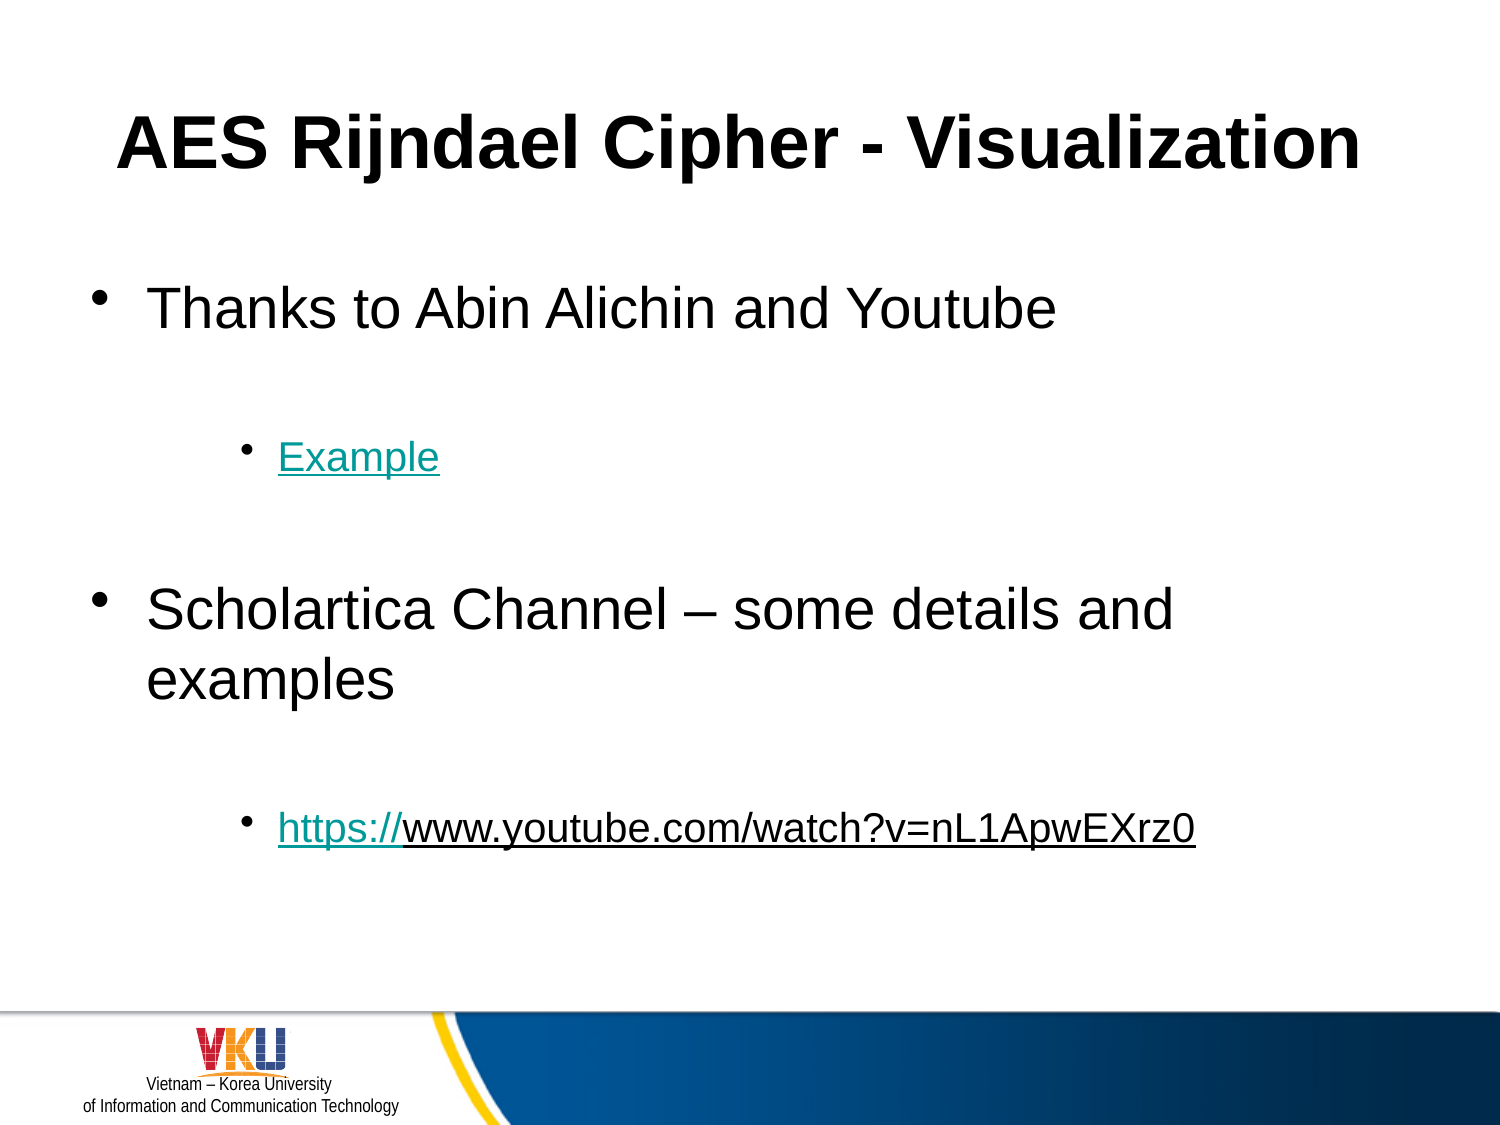

# AES Rijndael Cipher - Visualization
Thanks to Abin Alichin and Youtube

Example

Scholartica Channel – some details and examples

https://www.youtube.com/watch?v=nL1ApwEXrz0